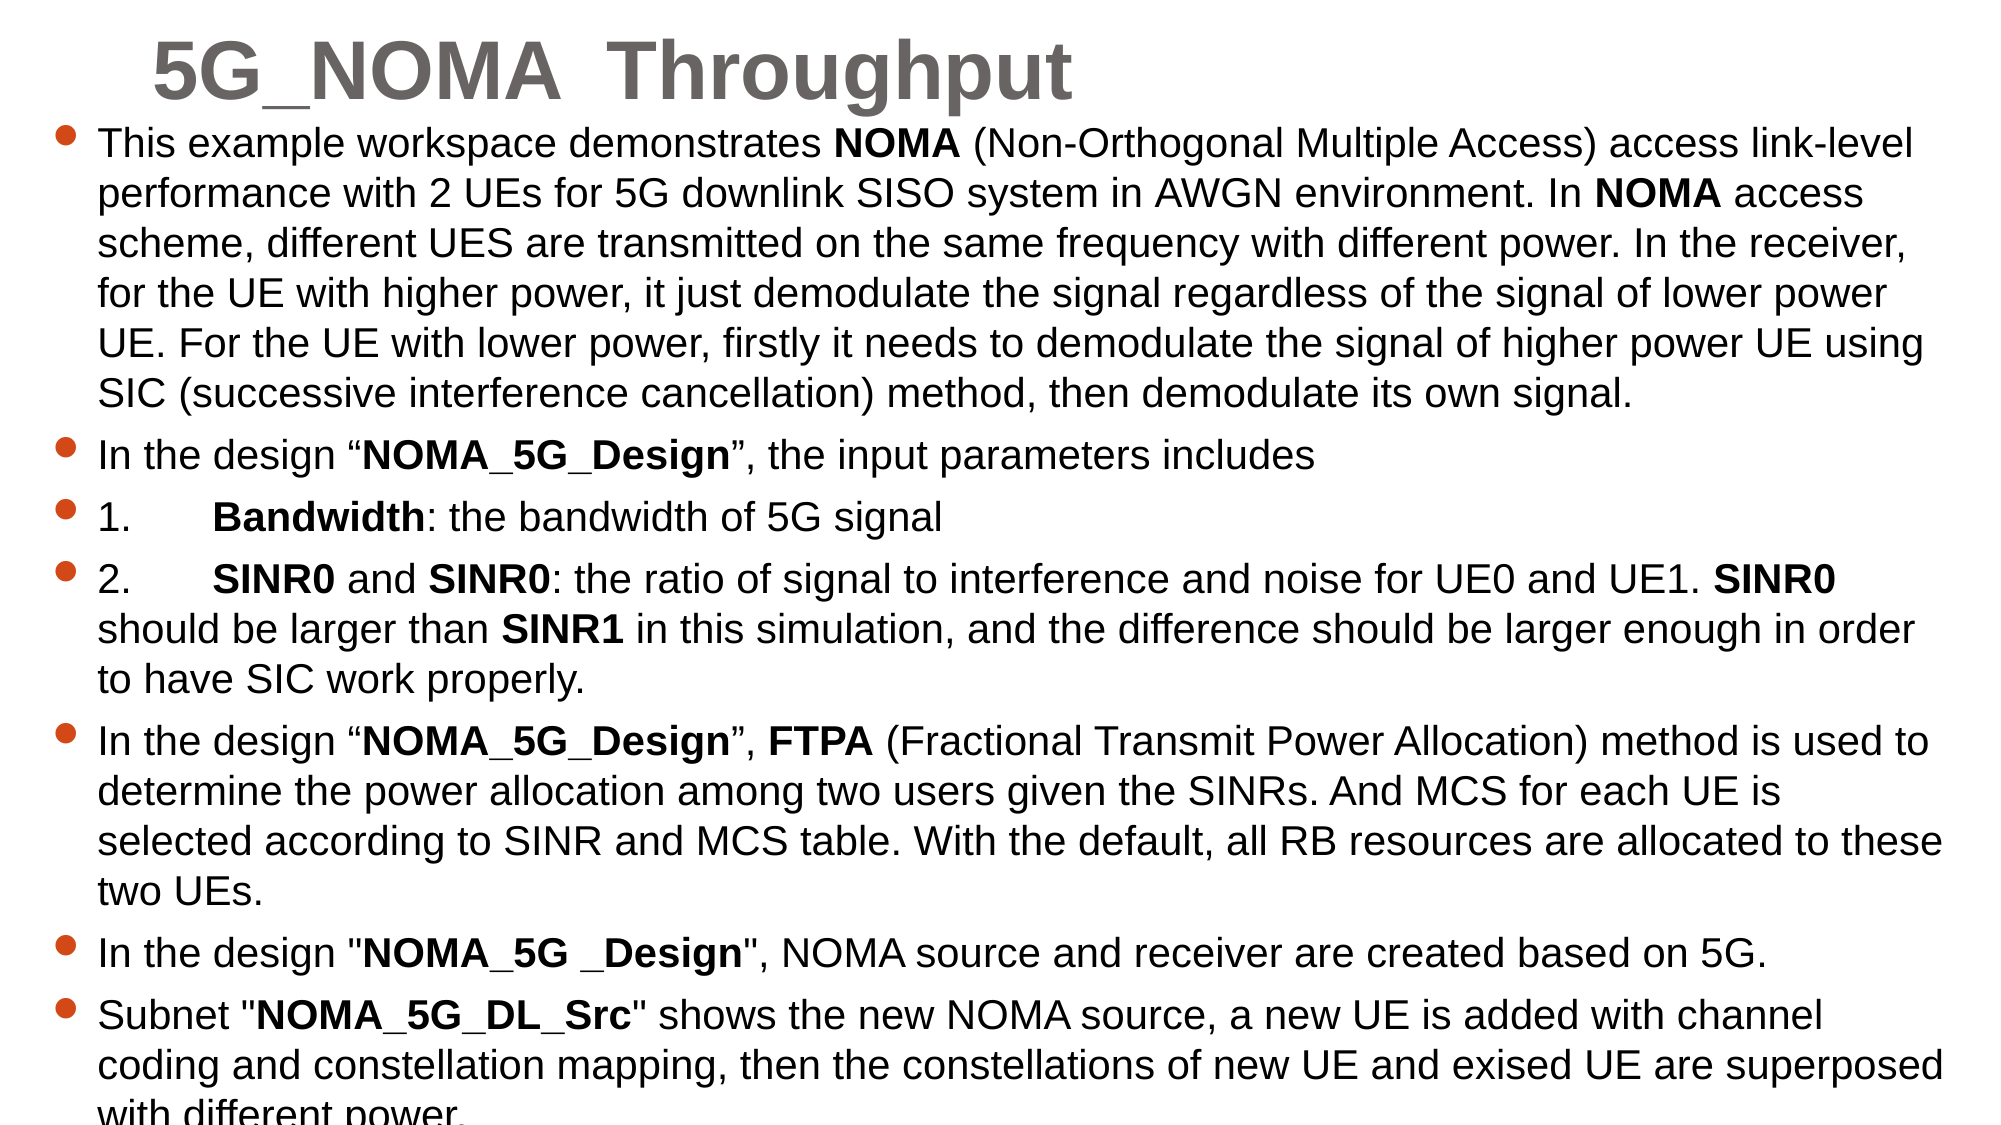

# 5G_NOMA  Throughput
This example workspace demonstrates NOMA (Non-Orthogonal Multiple Access) access link-level performance with 2 UEs for 5G downlink SISO system in AWGN environment. In NOMA access scheme, different UES are transmitted on the same frequency with different power. In the receiver, for the UE with higher power, it just demodulate the signal regardless of the signal of lower power UE. For the UE with lower power, firstly it needs to demodulate the signal of higher power UE using SIC (successive interference cancellation) method, then demodulate its own signal.
In the design “NOMA_5G_Design”, the input parameters includes
1.       Bandwidth: the bandwidth of 5G signal
2.       SINR0 and SINR0: the ratio of signal to interference and noise for UE0 and UE1. SINR0 should be larger than SINR1 in this simulation, and the difference should be larger enough in order to have SIC work properly.
In the design “NOMA_5G_Design”, FTPA (Fractional Transmit Power Allocation) method is used to determine the power allocation among two users given the SINRs. And MCS for each UE is selected according to SINR and MCS table. With the default, all RB resources are allocated to these two UEs.
In the design "NOMA_5G _Design", NOMA source and receiver are created based on 5G.
Subnet "NOMA_5G_DL_Src" shows the new NOMA source, a new UE is added with channel coding and constellation mapping, then the constellations of new UE and exised UE are superposed with different power.
Subnet "NOMA_5G_DL_Rrc" shows the new NOMA receiver,  a new SIC procedure is added after layer demapper and deprecoder. For the high power UE, the SIC is bypassed, for the low power UE, SIC can help remove the interference from high power UE.